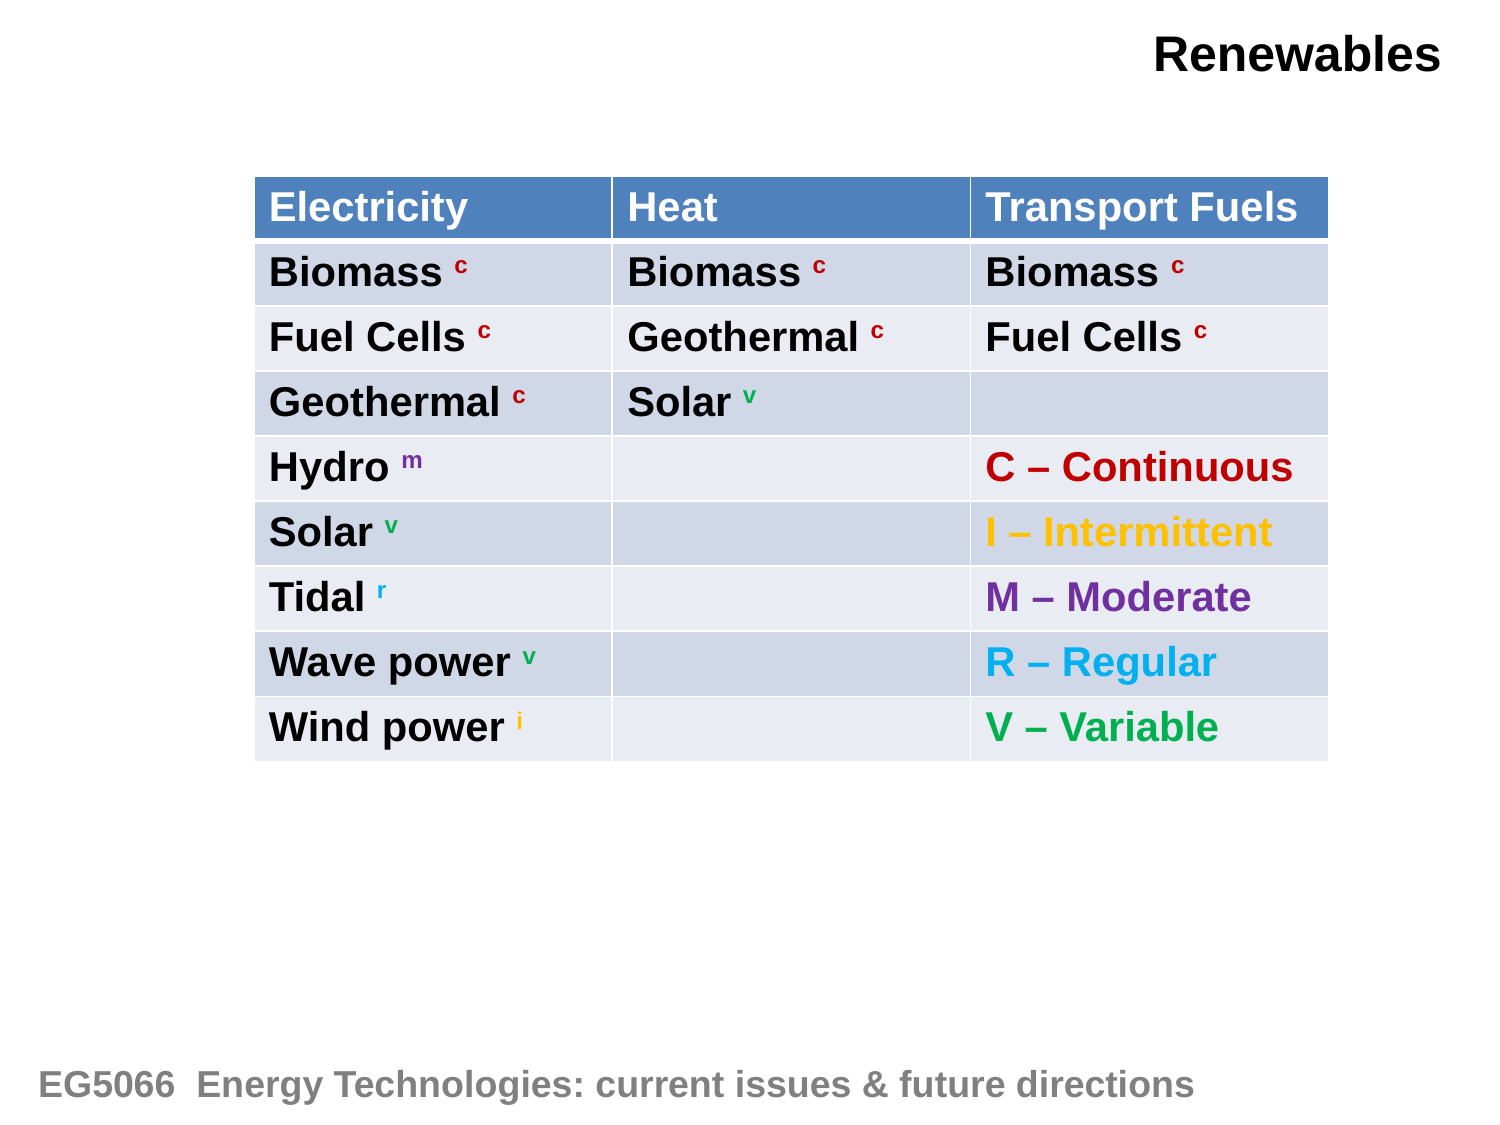

Renewables
| Electricity | Heat | Transport Fuels |
| --- | --- | --- |
| Biomass c | Biomass c | Biomass c |
| Fuel Cells c | Geothermal c | Fuel Cells c |
| Geothermal c | Solar v |  |
| Hydro m |  | C – Continuous |
| Solar v |  | I – Intermittent |
| Tidal r |  | M – Moderate |
| Wave power v |  | R – Regular |
| Wind power i |  | V – Variable |

EG5066  Energy Technologies: current issues & future directions